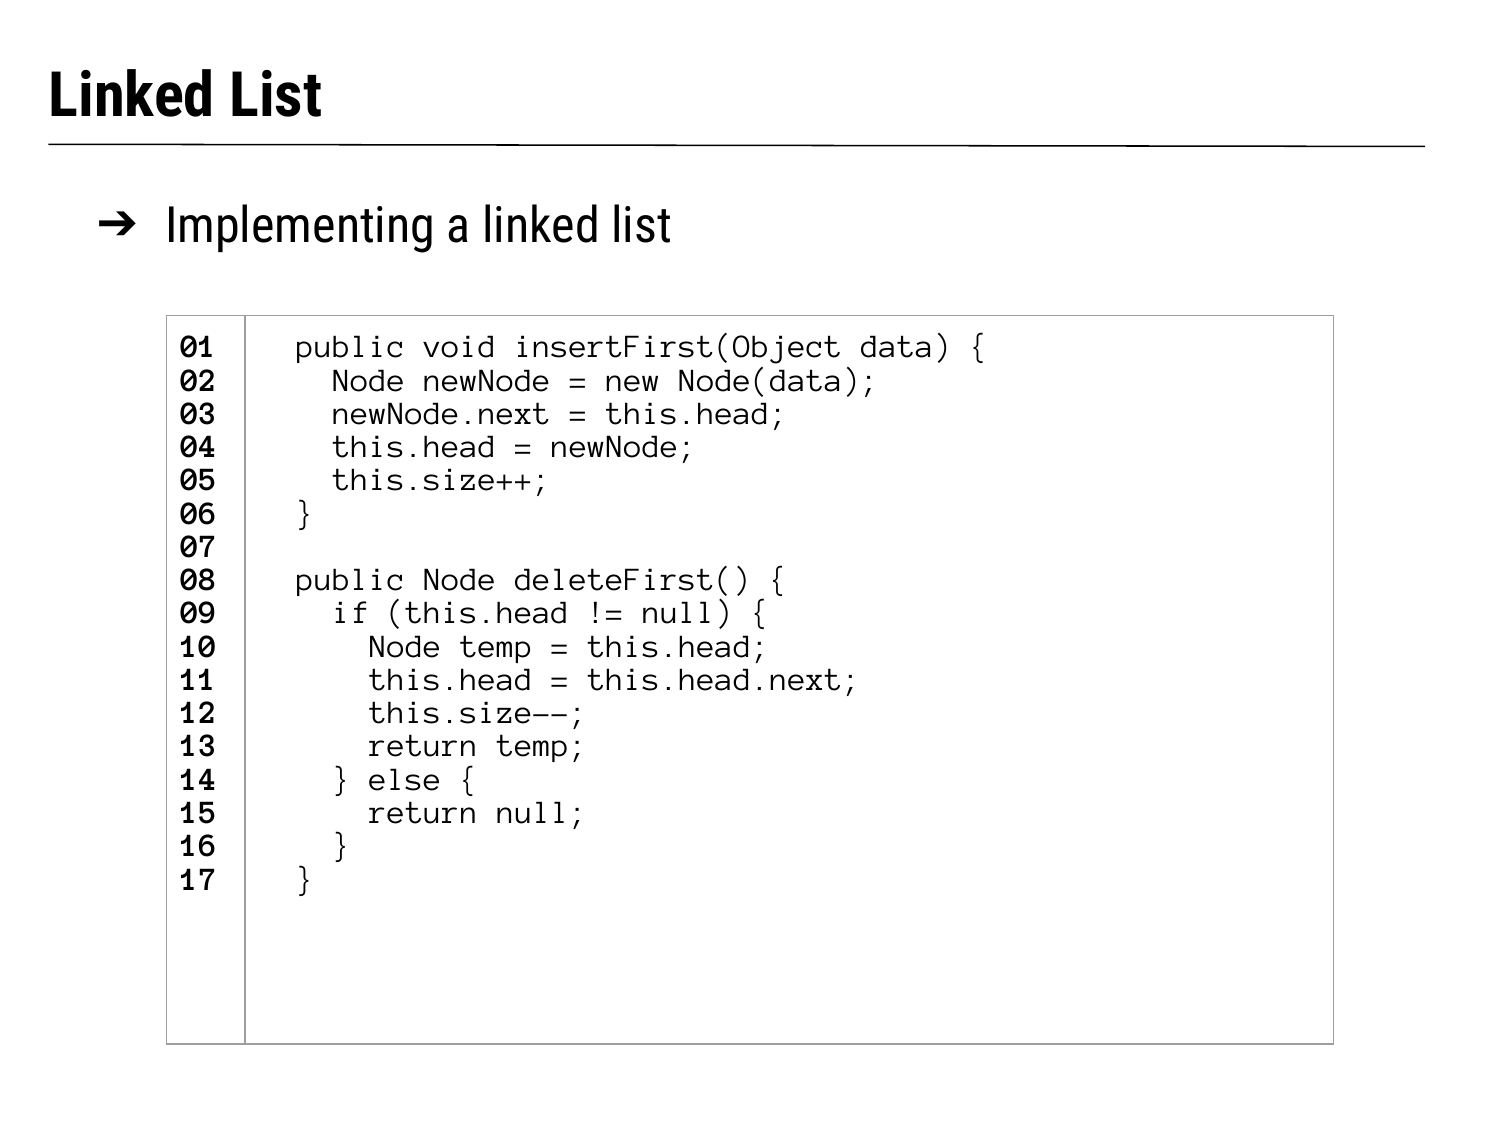

# Linked List
Implementing a linked list
| 01 02 03 04 05 06 07 08 09 10 11 12 13 14 15 16 17 | public void insertFirst(Object data) { Node newNode = new Node(data); newNode.next = this.head; this.head = newNode; this.size++; } public Node deleteFirst() { if (this.head != null) { Node temp = this.head; this.head = this.head.next; this.size--; return temp; } else { return null; } } |
| --- | --- |